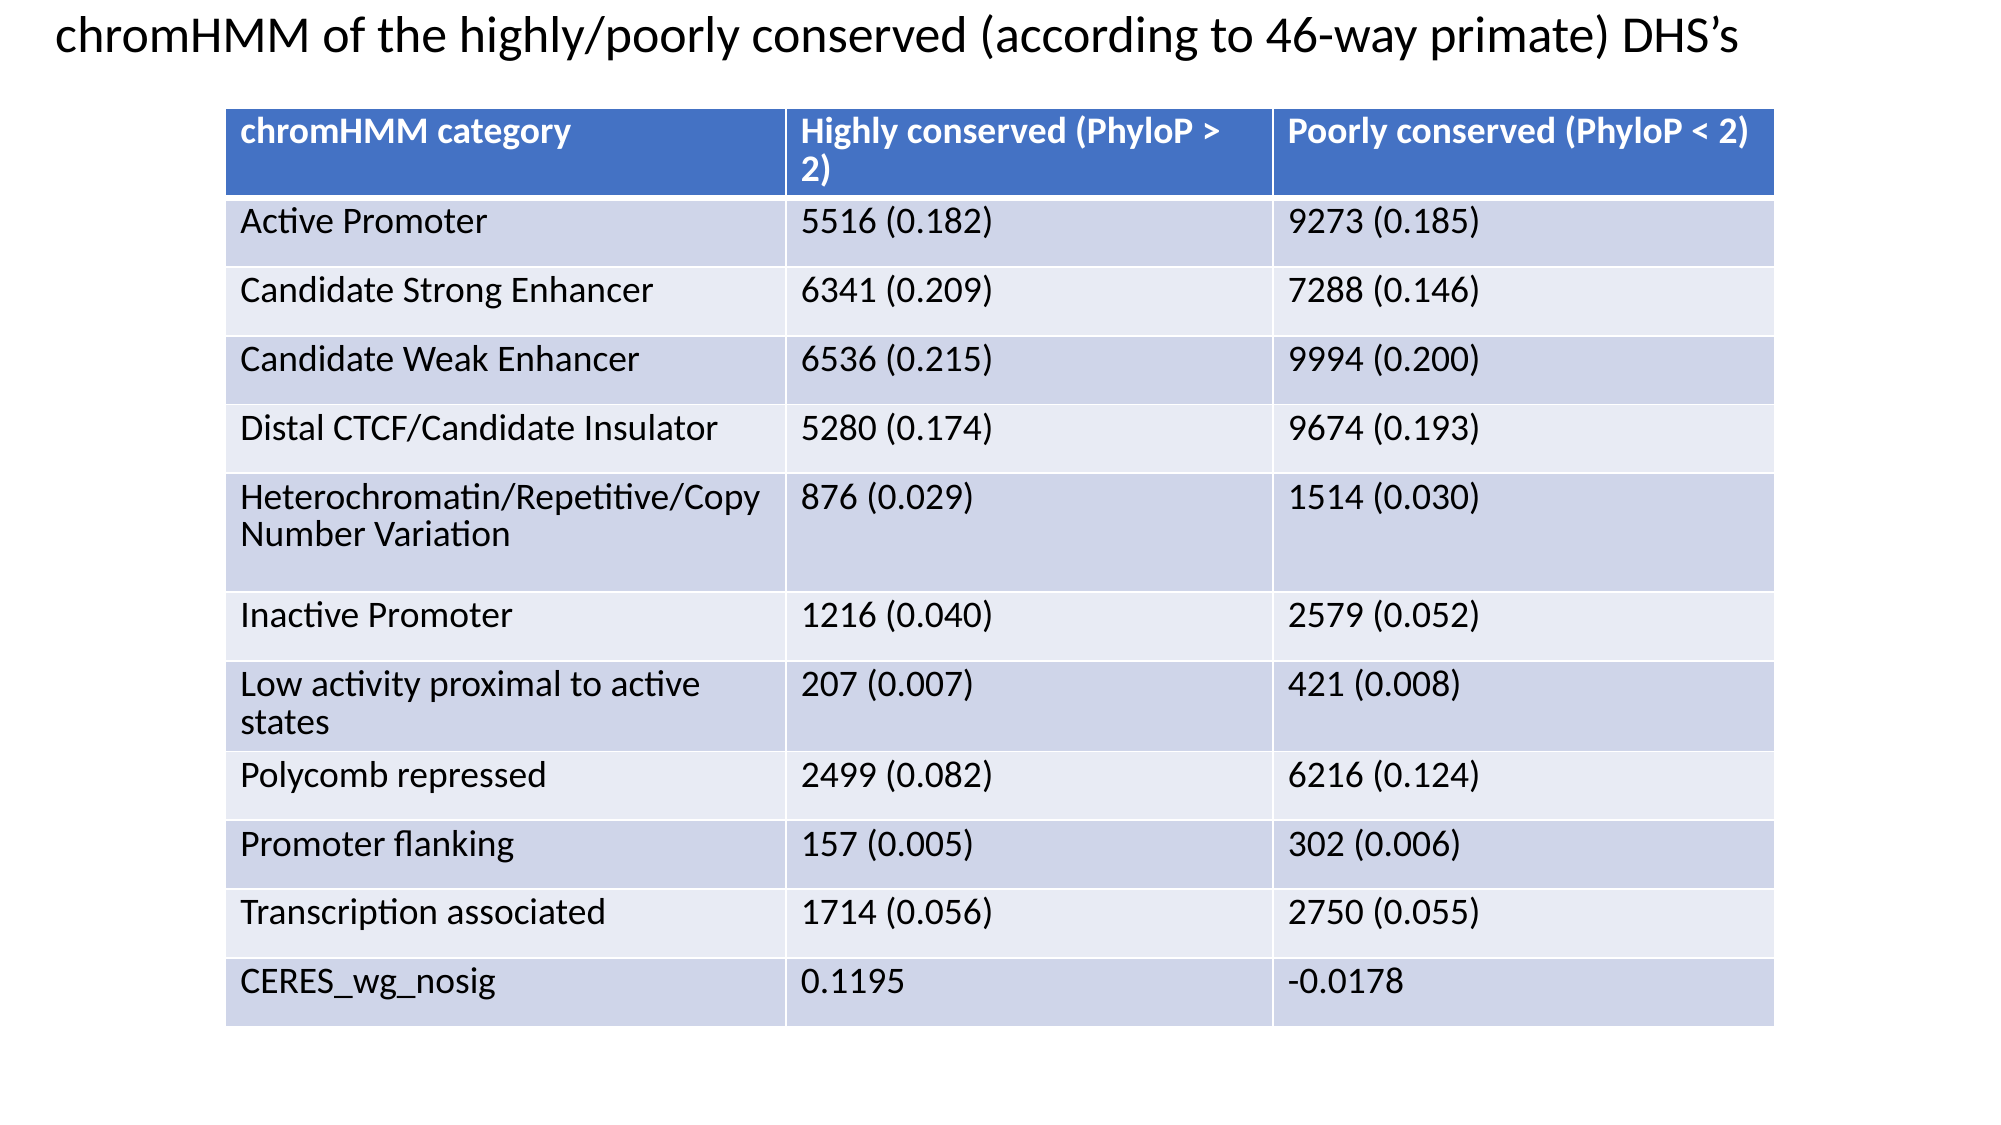

# chromHMM of the highly/poorly conserved (according to 46-way primate) DHS’s
| chromHMM category | Highly conserved (PhyloP > 2) | Poorly conserved (PhyloP < 2) |
| --- | --- | --- |
| Active Promoter | 5516 (0.182) | 9273 (0.185) |
| Candidate Strong Enhancer | 6341 (0.209) | 7288 (0.146) |
| Candidate Weak Enhancer | 6536 (0.215) | 9994 (0.200) |
| Distal CTCF/Candidate Insulator | 5280 (0.174) | 9674 (0.193) |
| Heterochromatin/Repetitive/Copy Number Variation | 876 (0.029) | 1514 (0.030) |
| Inactive Promoter | 1216 (0.040) | 2579 (0.052) |
| Low activity proximal to active states | 207 (0.007) | 421 (0.008) |
| Polycomb repressed | 2499 (0.082) | 6216 (0.124) |
| Promoter flanking | 157 (0.005) | 302 (0.006) |
| Transcription associated | 1714 (0.056) | 2750 (0.055) |
| CERES\_wg\_nosig | 0.1195 | -0.0178 |